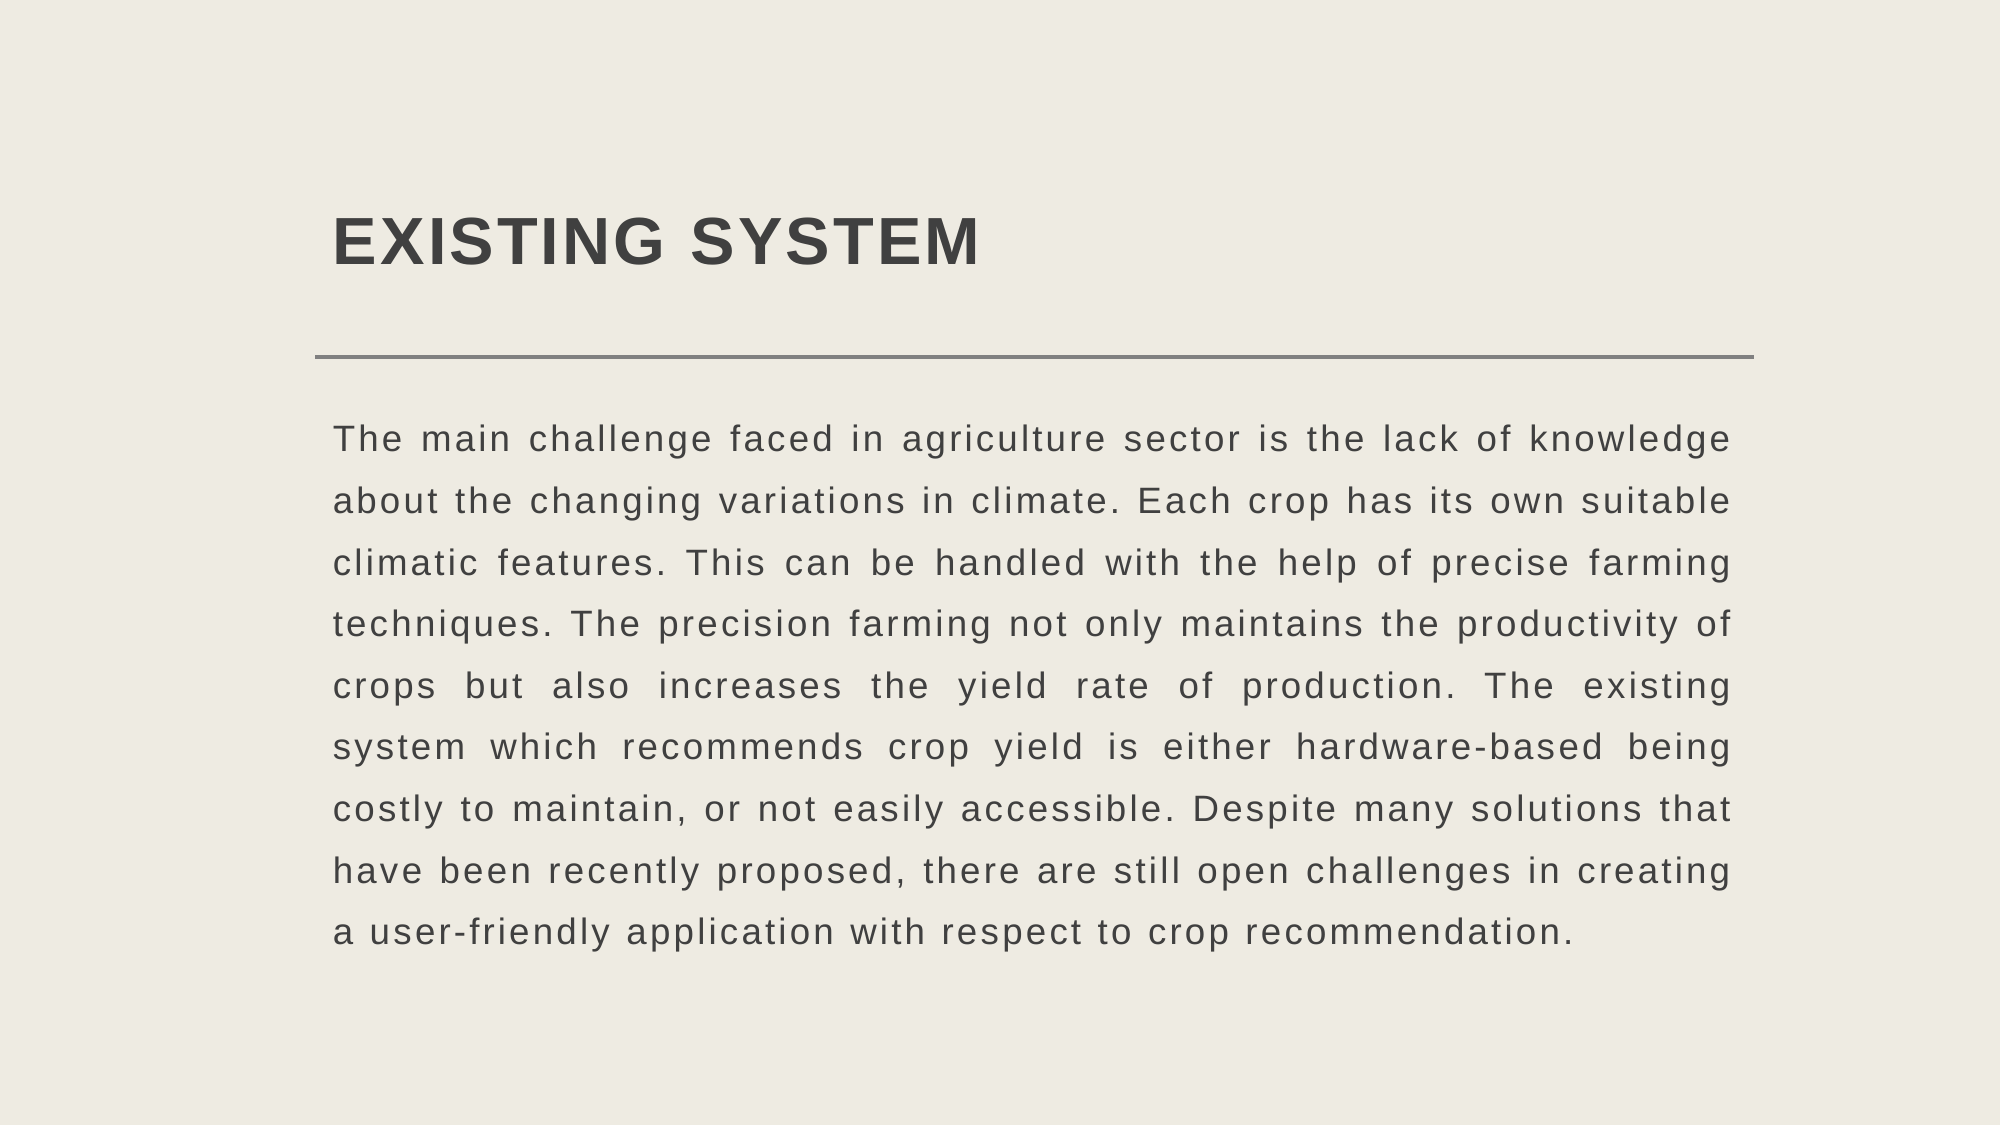

# EXISTING SYSTEM
The main challenge faced in agriculture sector is the lack of knowledge about the changing variations in climate. Each crop has its own suitable climatic features. This can be handled with the help of precise farming techniques. The precision farming not only maintains the productivity of crops but also increases the yield rate of production. The existing system which recommends crop yield is either hardware-based being costly to maintain, or not easily accessible. Despite many solutions that have been recently proposed, there are still open challenges in creating a user-friendly application with respect to crop recommendation.